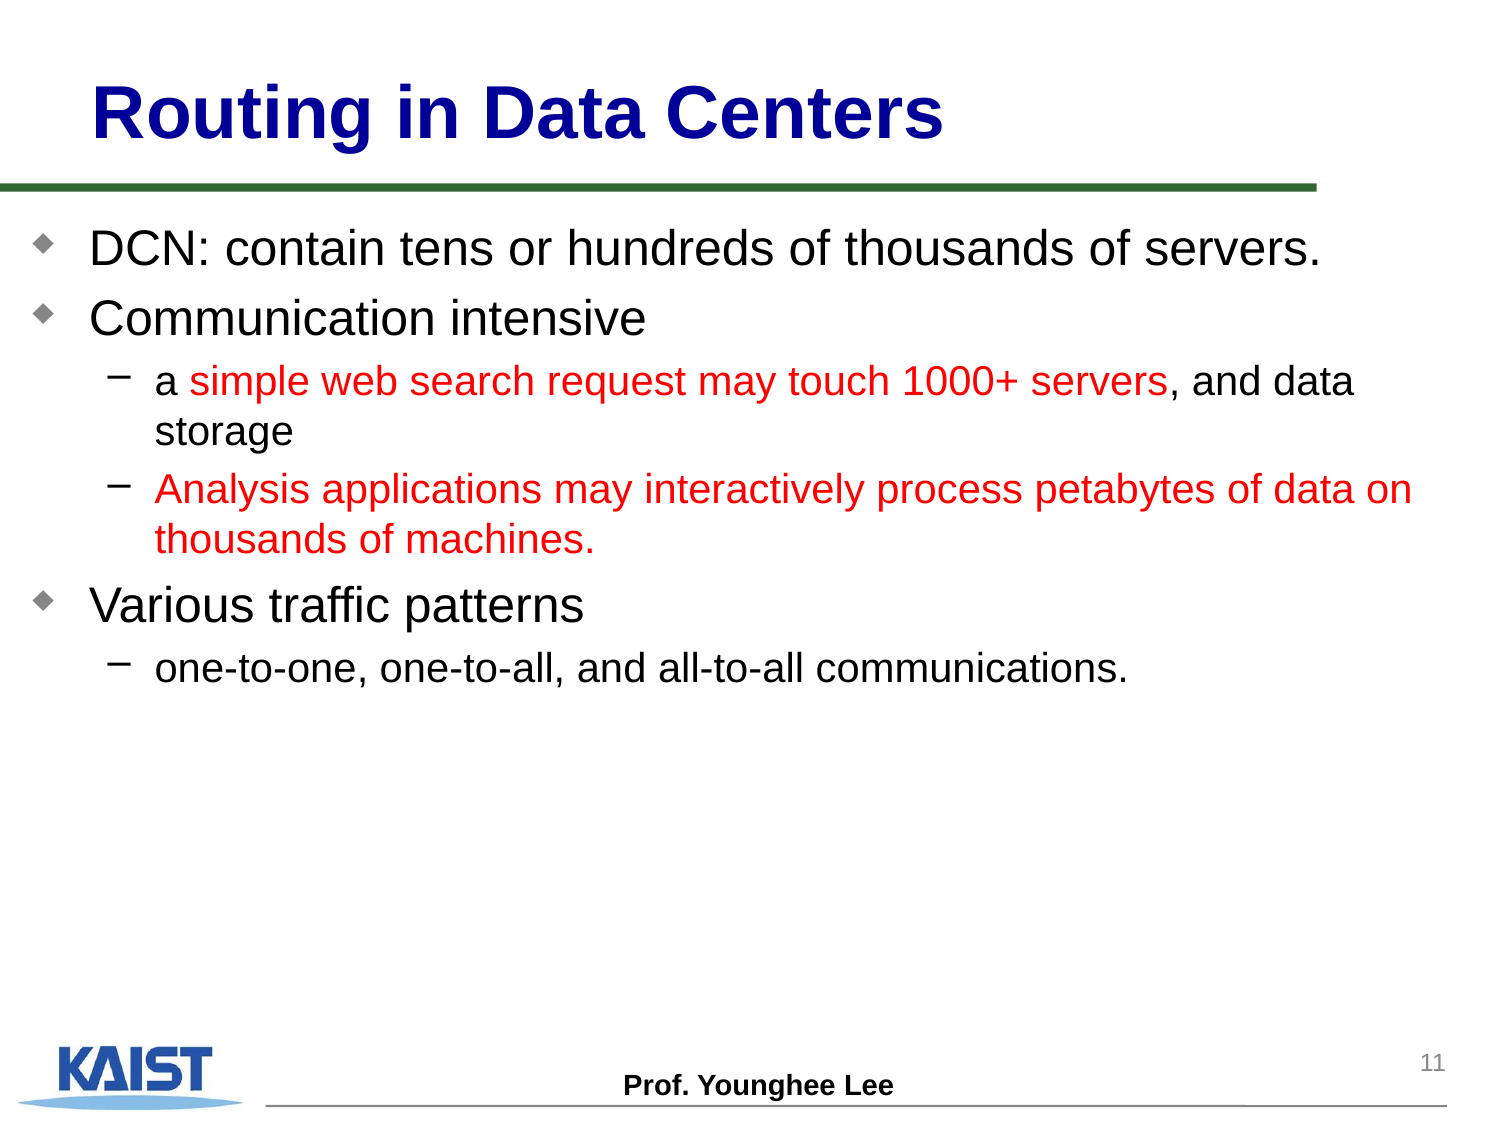

# Routing in Data Centers
DCN: contain tens or hundreds of thousands of servers.
Communication intensive
a simple web search request may touch 1000+ servers, and data storage
Analysis applications may interactively process petabytes of data on thousands of machines.
Various traffic patterns
one-to-one, one-to-all, and all-to-all communications.
11